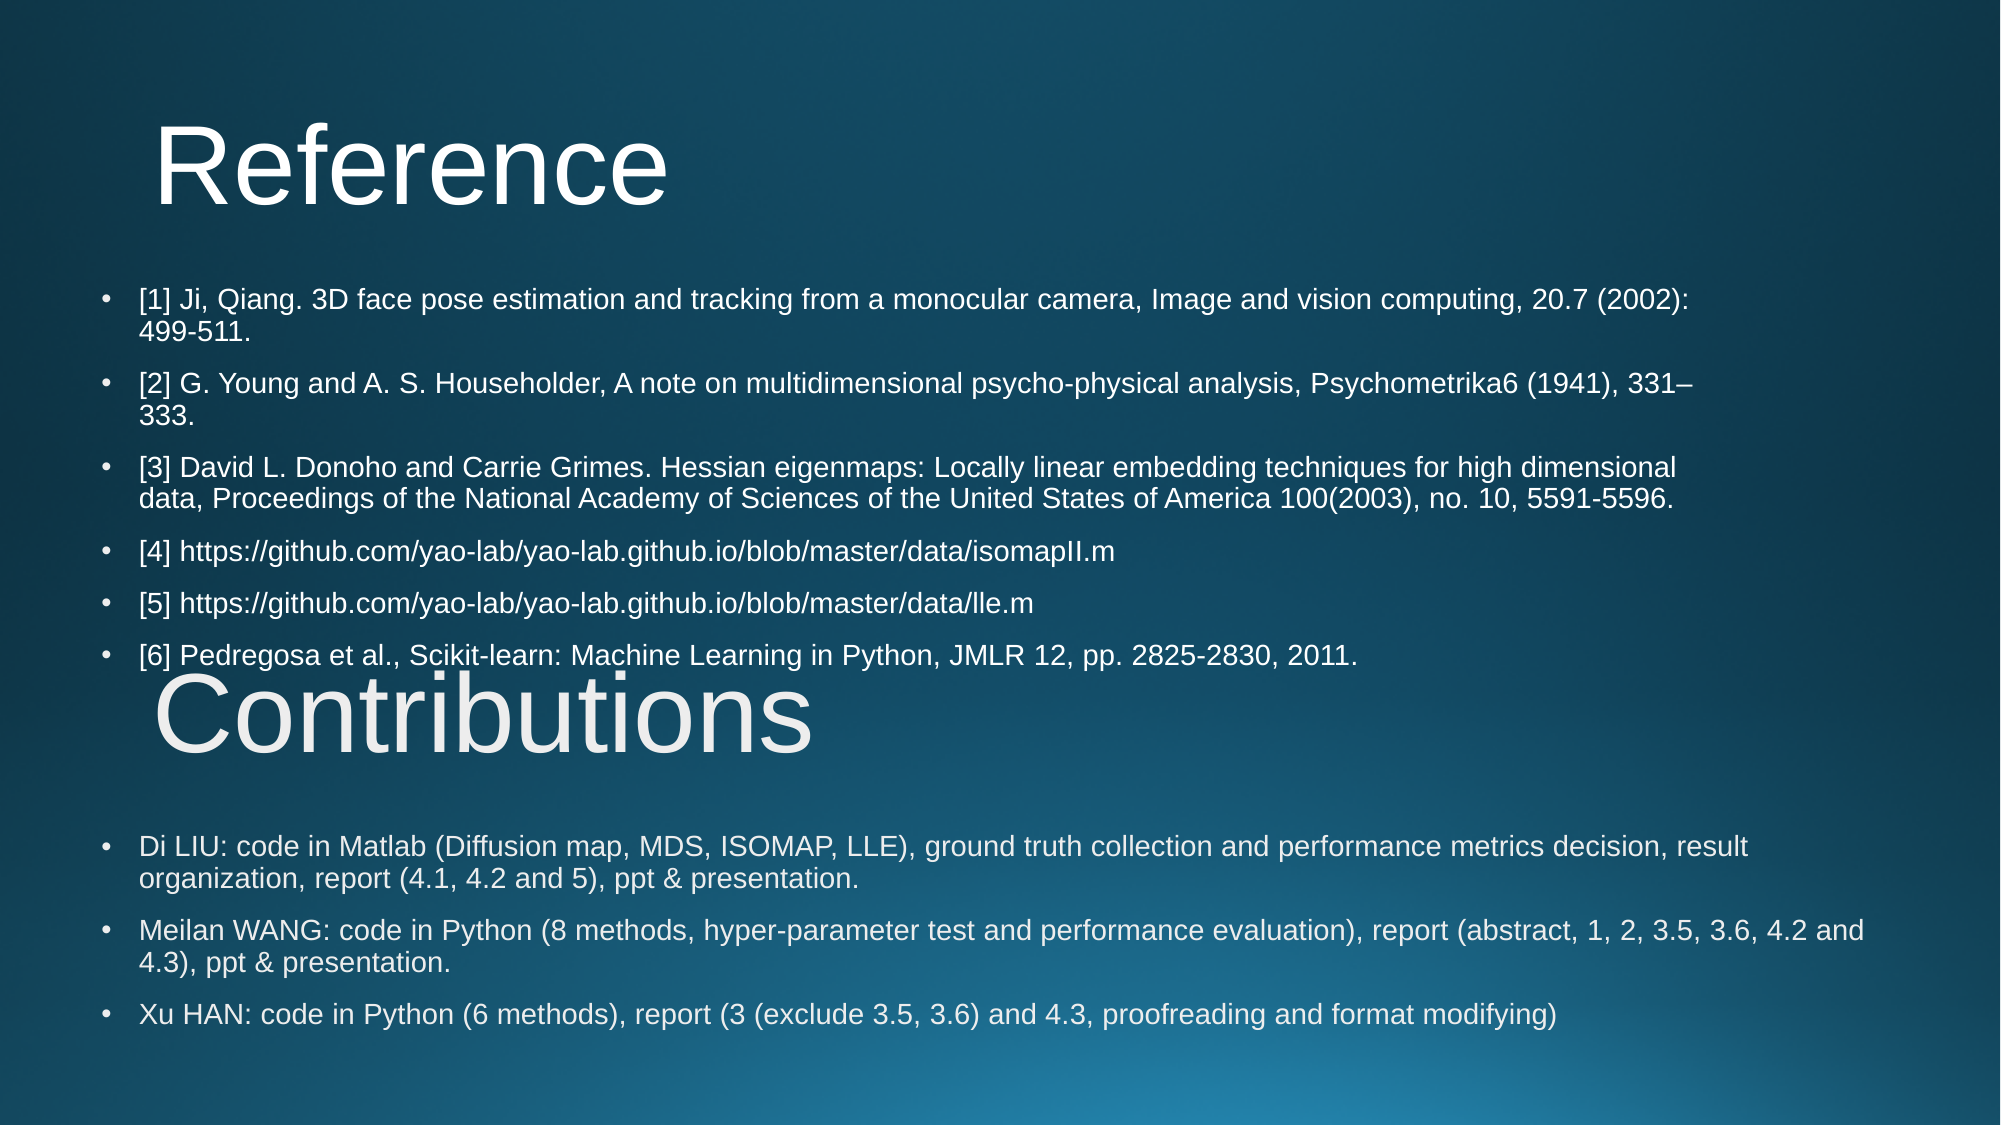

# Reference
[1] Ji, Qiang. 3D face pose estimation and tracking from a monocular camera, Image and vision computing, 20.7 (2002): 499-511.
[2] G. Young and A. S. Householder, A note on multidimensional psycho-physical analysis, Psychometrika6 (1941), 331–333.
[3] David L. Donoho and Carrie Grimes. Hessian eigenmaps: Locally linear embedding techniques for high dimensional data, Proceedings of the National Academy of Sciences of the United States of America 100(2003), no. 10, 5591-5596.
[4] https://github.com/yao-lab/yao-lab.github.io/blob/master/data/isomapII.m
[5] https://github.com/yao-lab/yao-lab.github.io/blob/master/data/lle.m
[6] Pedregosa et al., Scikit-learn: Machine Learning in Python, JMLR 12, pp. 2825-2830, 2011.

Contributions
Di LIU: code in Matlab (Diffusion map, MDS, ISOMAP, LLE), ground truth collection and performance metrics decision, result organization, report (4.1, 4.2 and 5), ppt & presentation.
Meilan WANG: code in Python (8 methods, hyper-parameter test and performance evaluation), report (abstract, 1, 2, 3.5, 3.6, 4.2 and 4.3), ppt & presentation.
Xu HAN: code in Python (6 methods), report (3 (exclude 3.5, 3.6) and 4.3, proofreading and format modifying)